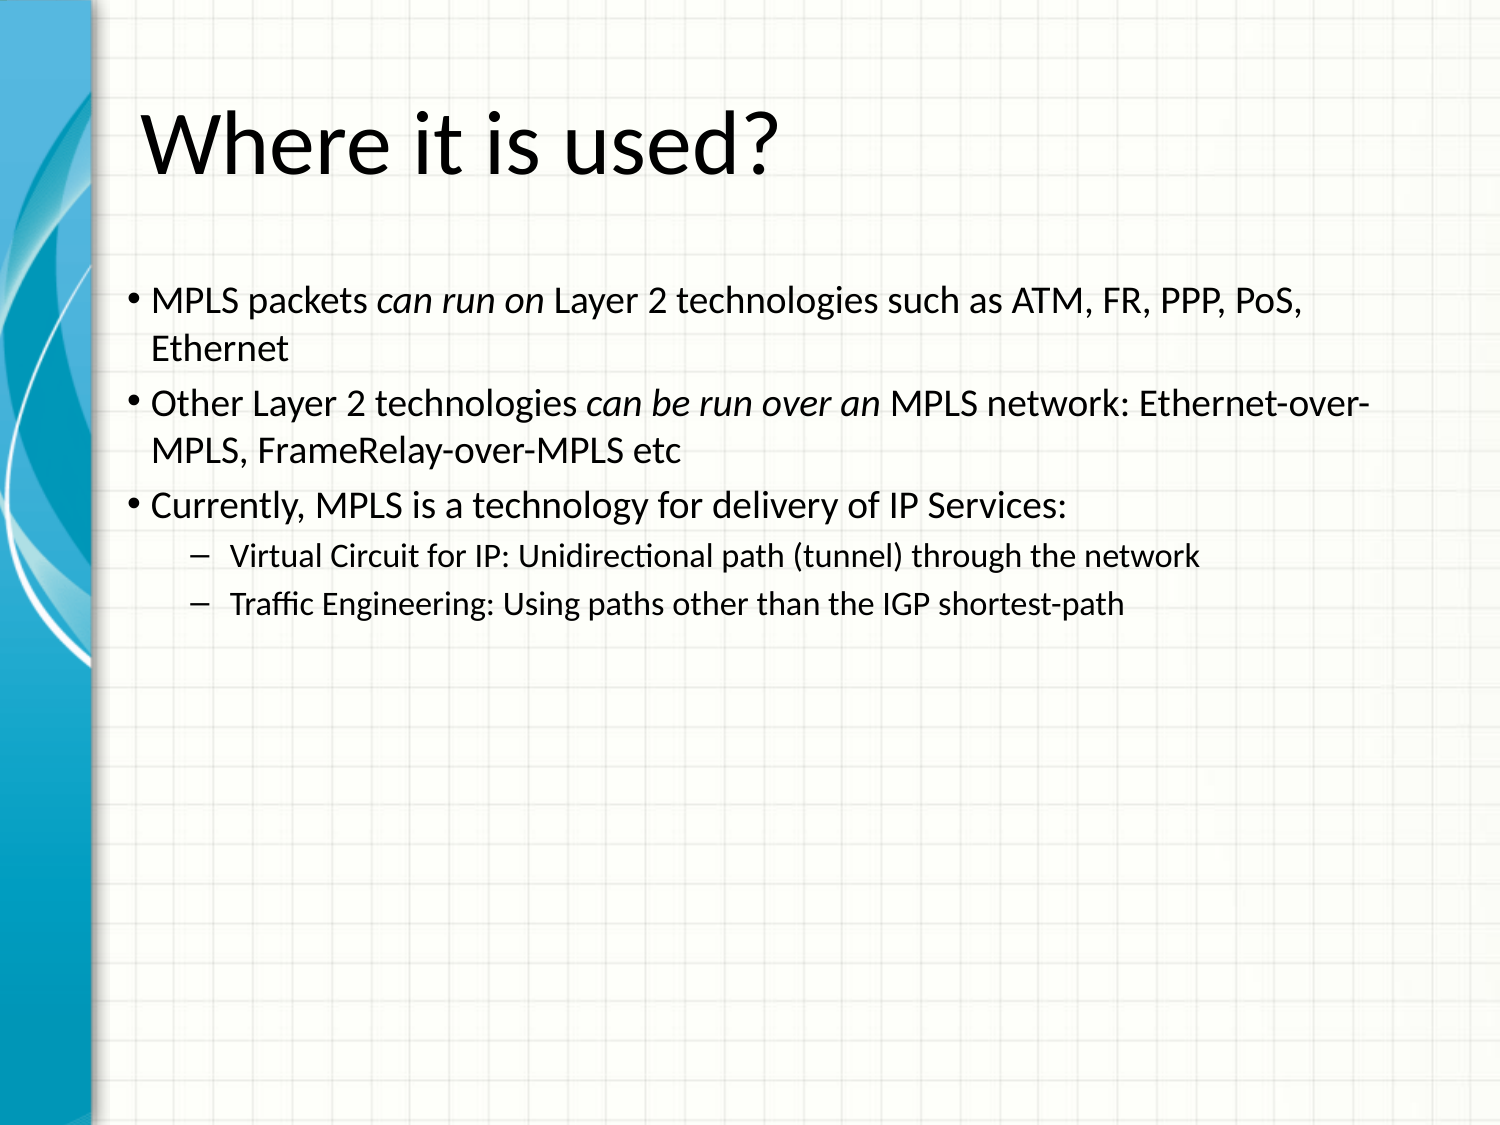

# Where it is used?
MPLS packets can run on Layer 2 technologies such as ATM, FR, PPP, PoS, Ethernet
Other Layer 2 technologies can be run over an MPLS network: Ethernet-over-MPLS, FrameRelay-over-MPLS etc
Currently, MPLS is a technology for delivery of IP Services:
Virtual Circuit for IP: Unidirectional path (tunnel) through the network
Traffic Engineering: Using paths other than the IGP shortest-path